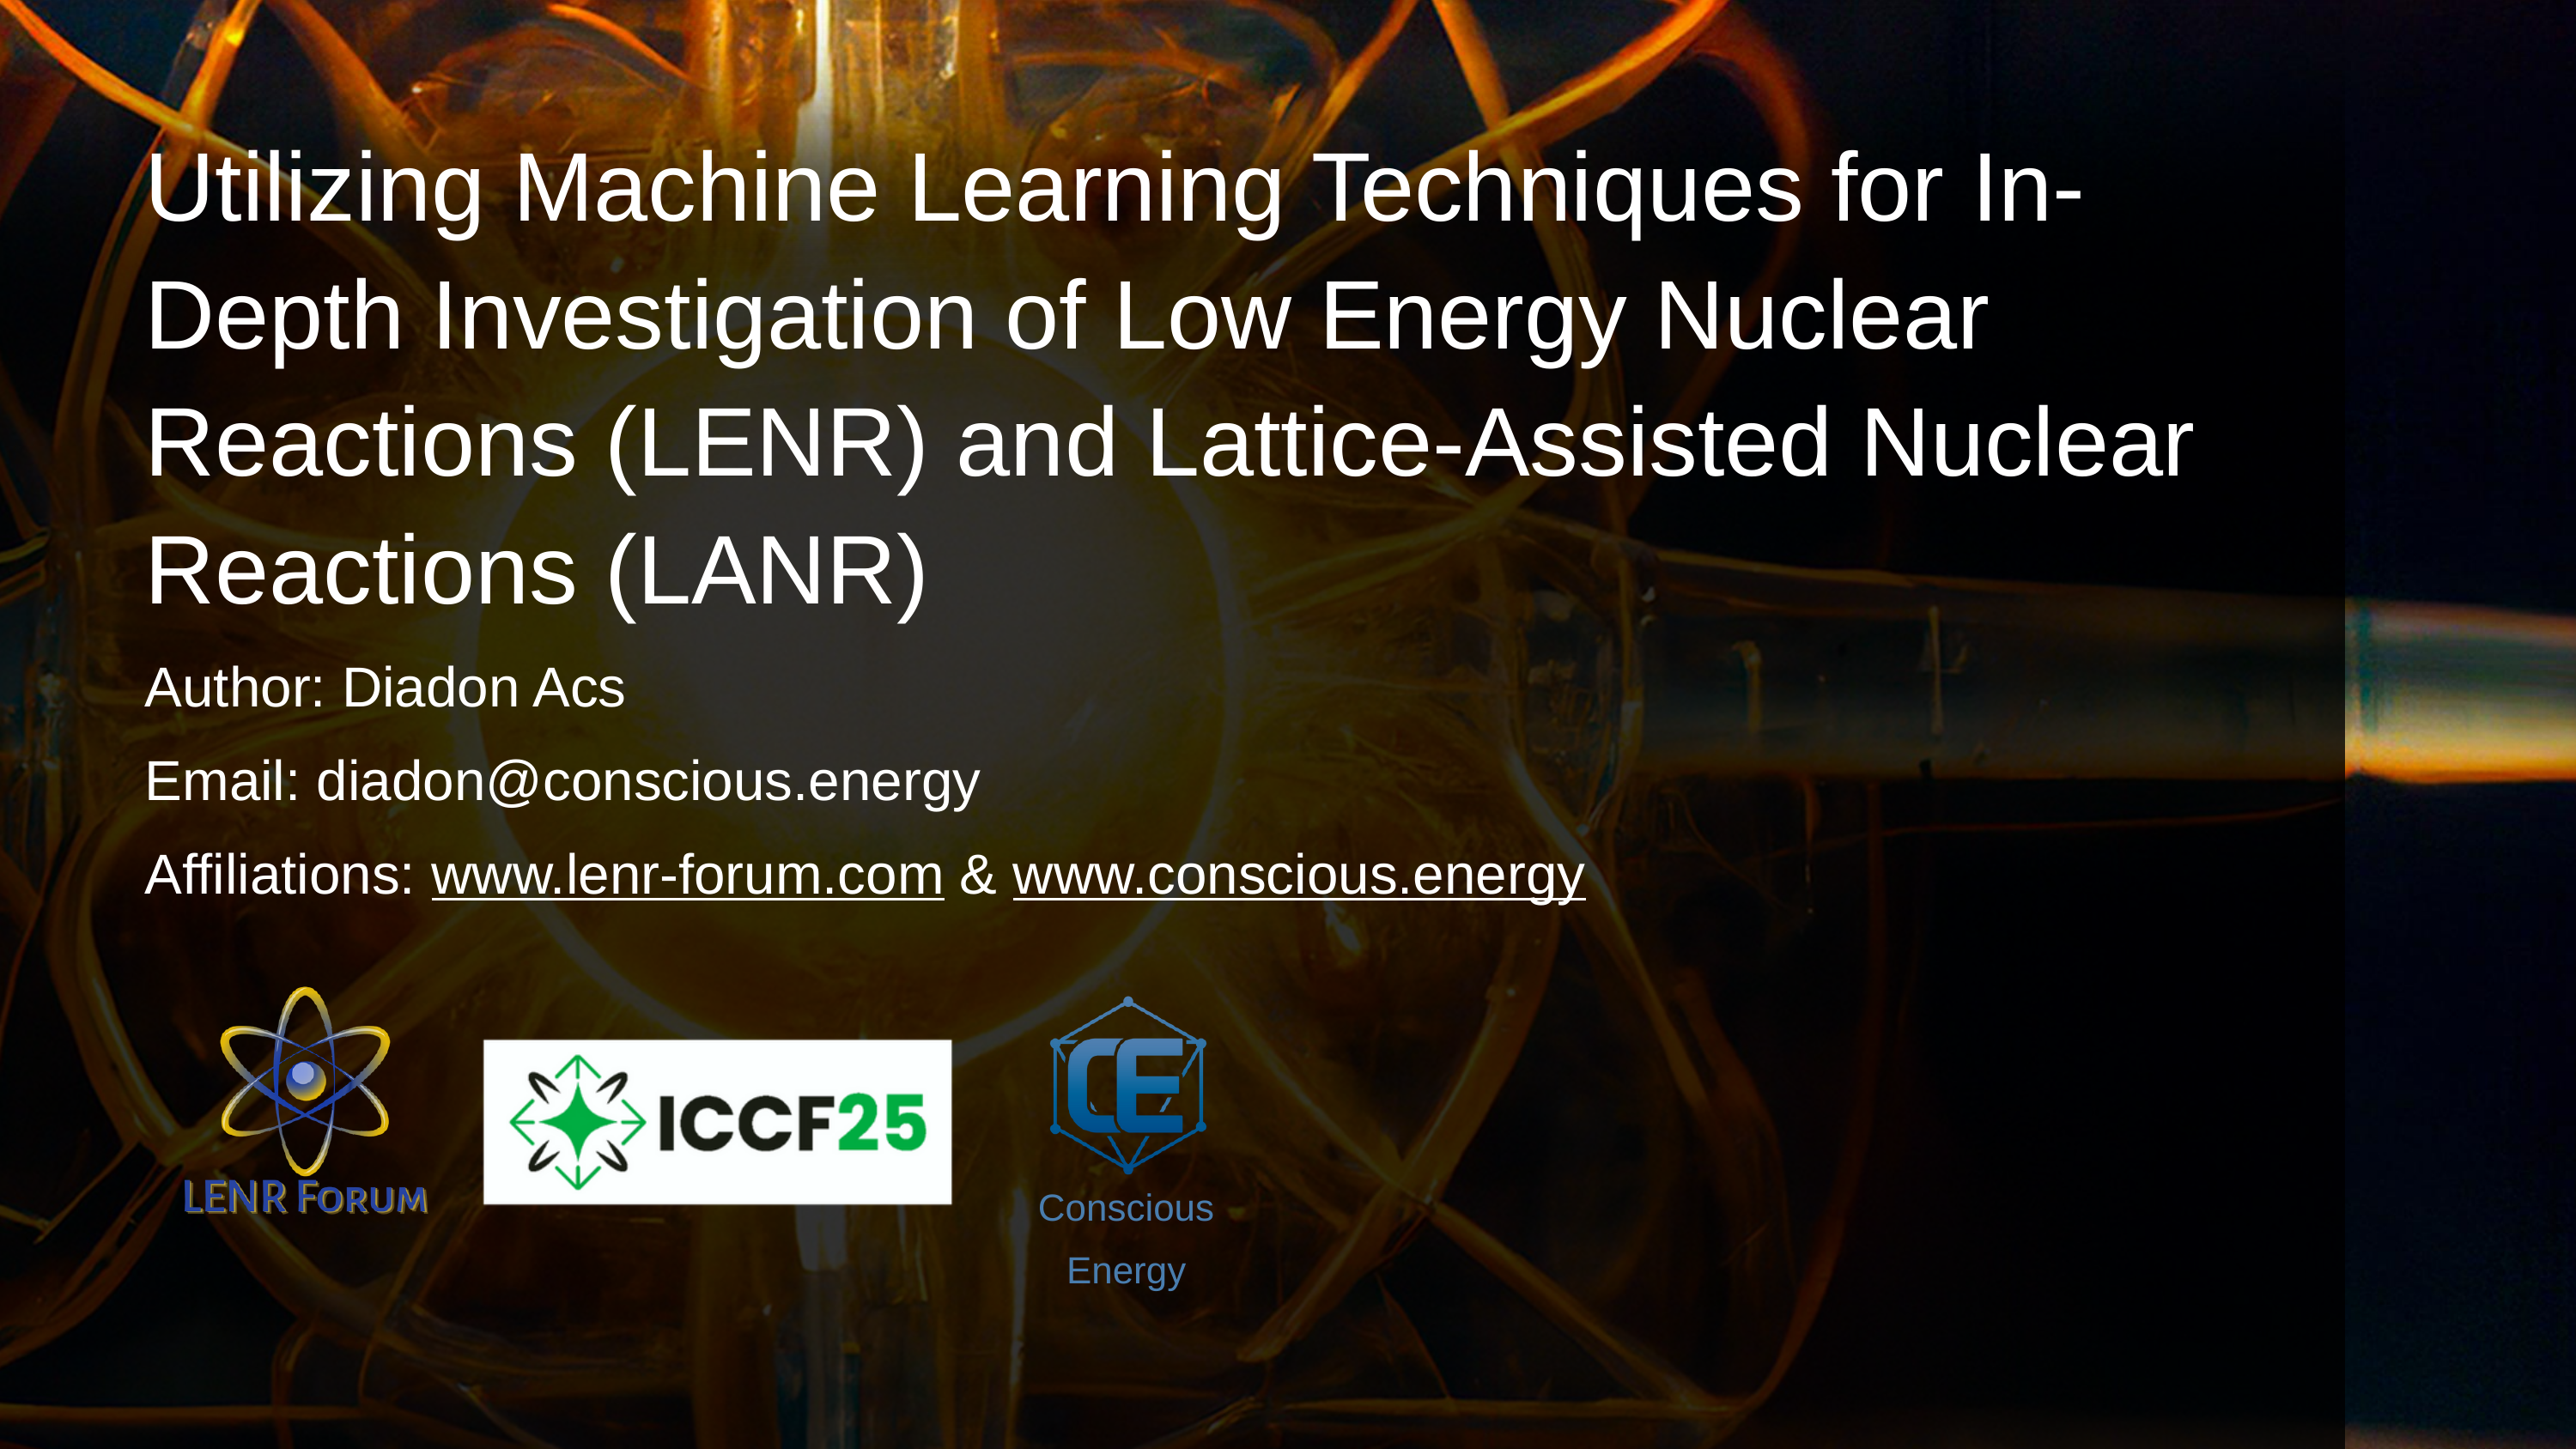

Utilizing Machine Learning Techniques for In-Depth Investigation of Low Energy Nuclear Reactions (LENR) and Lattice-Assisted Nuclear Reactions (LANR)
Author: Diadon Acs
Email: diadon@conscious.energy
Affiliations: www.lenr-forum.com & www.conscious.energy﻿

Conscious Energy